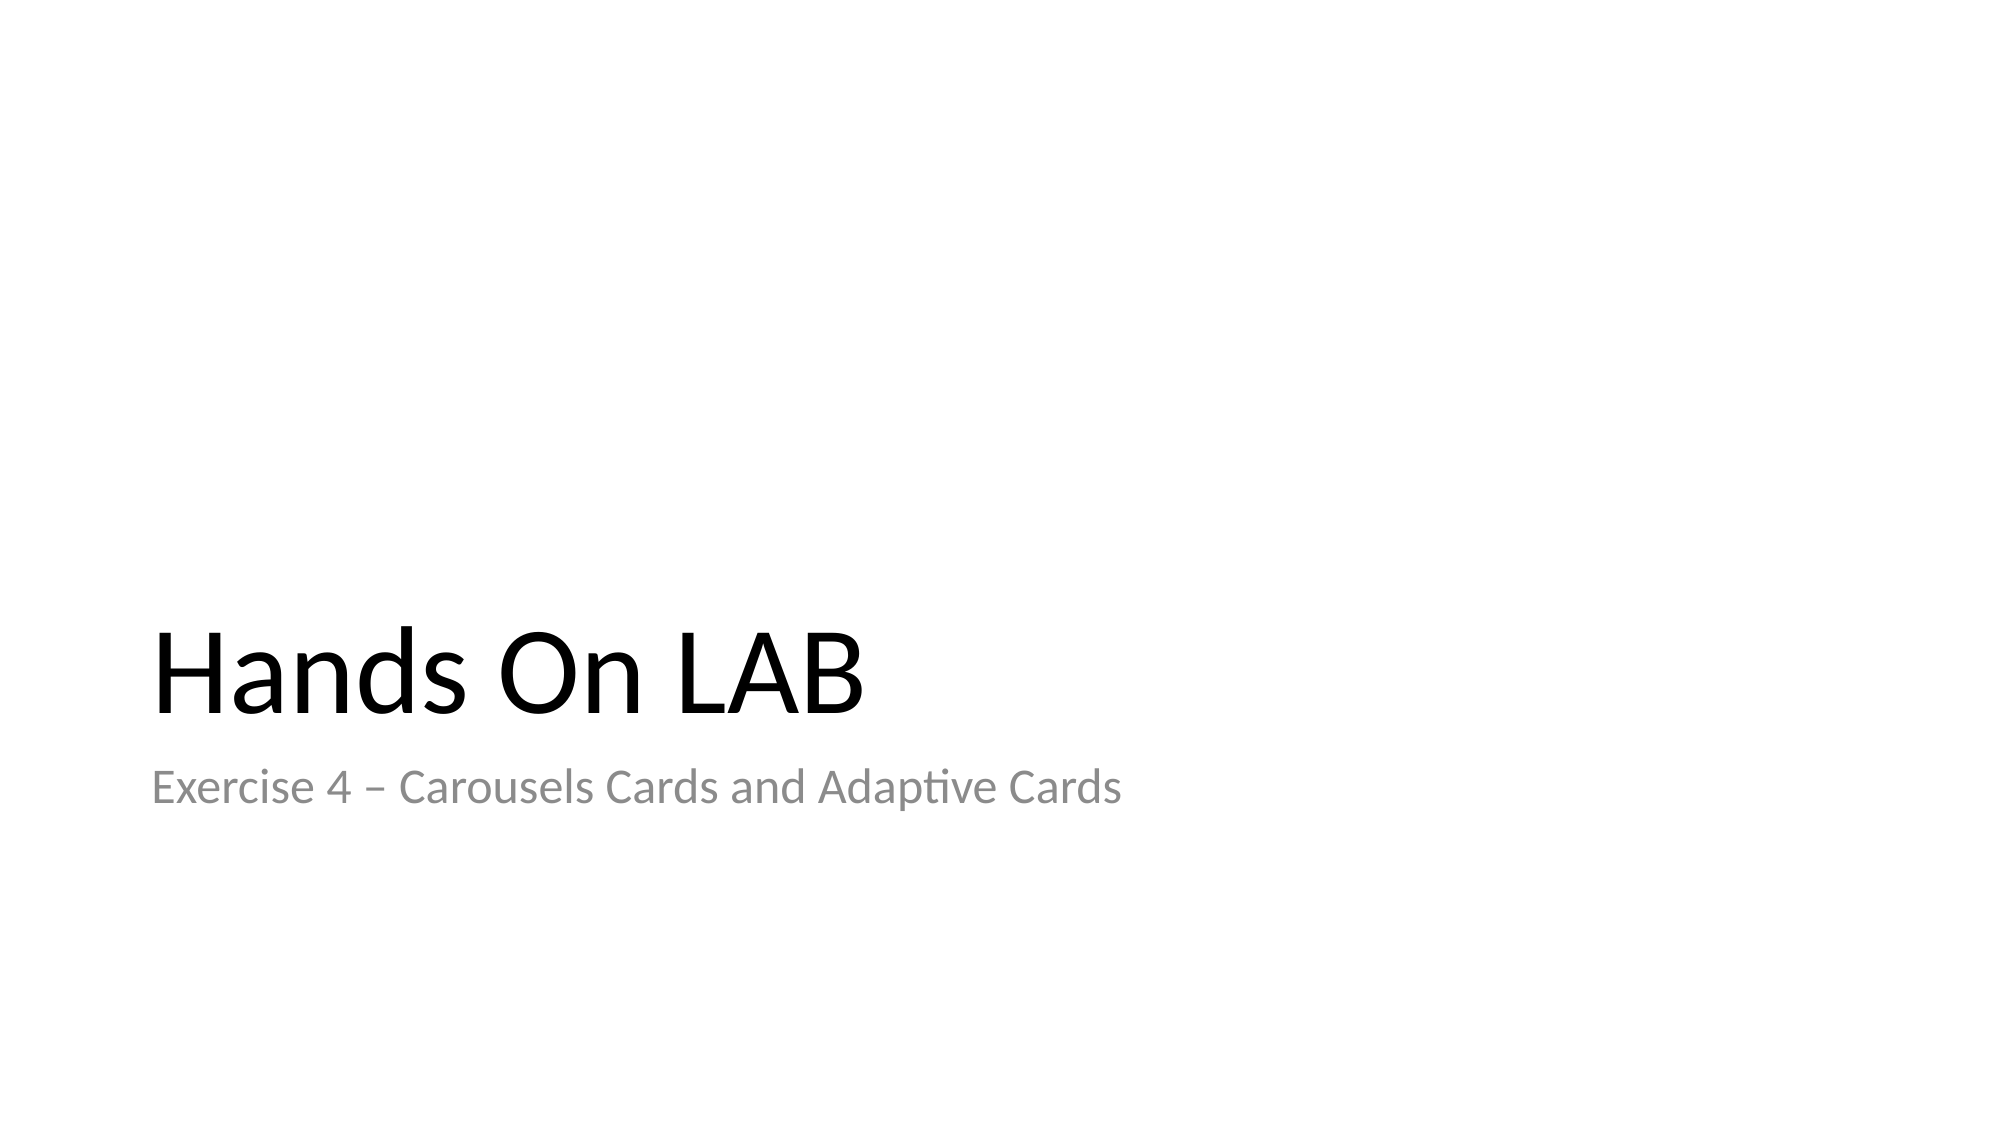

# Hands On LAB
Exercise 4 – Carousels Cards and Adaptive Cards